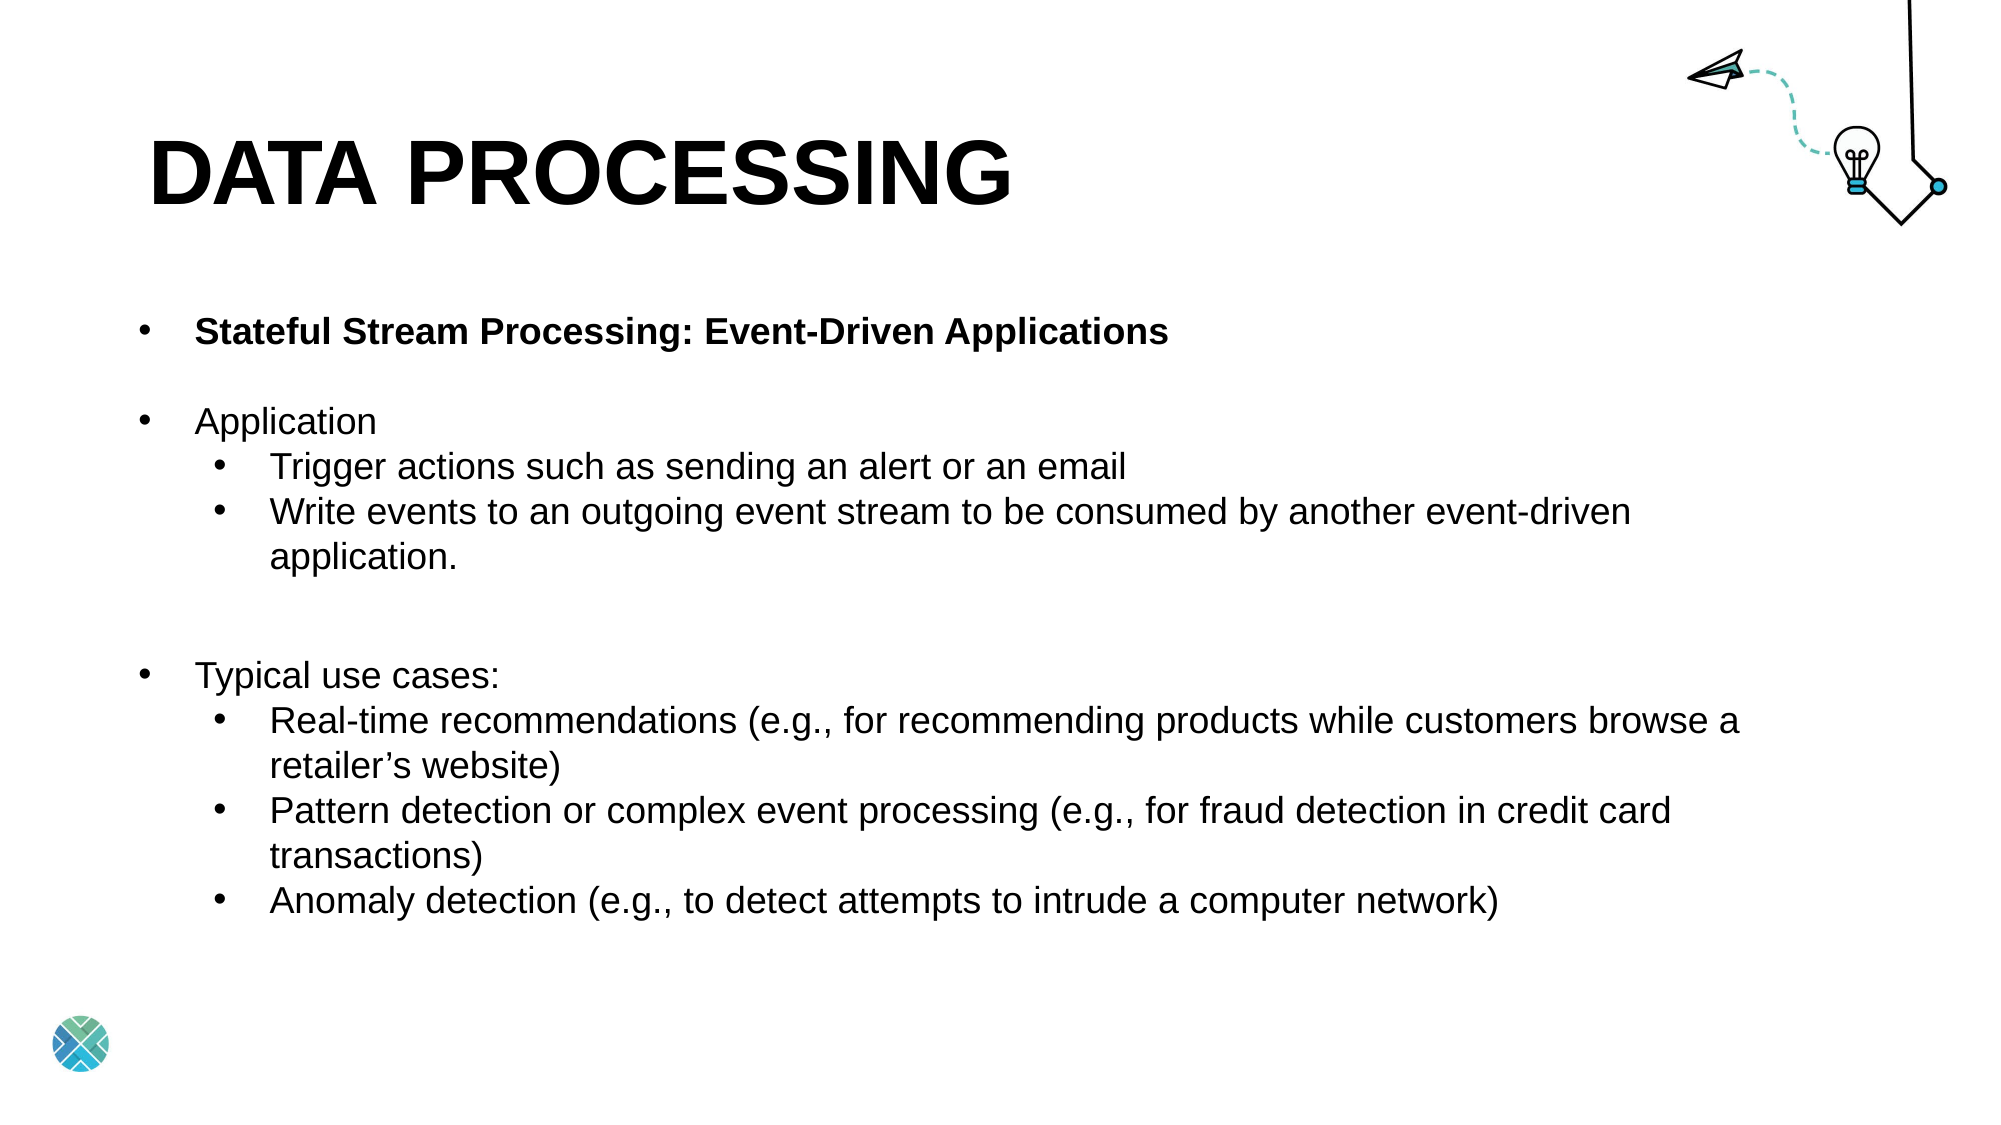

# DATA PROCESSING
Stateful Stream Processing: Event-Driven Applications

Application
Trigger actions such as sending an alert or an email
Write events to an outgoing event stream to be consumed by another event-driven application.

Typical use cases:
Real-time recommendations (e.g., for recommending products while customers browse a retailer’s website)
Pattern detection or complex event processing (e.g., for fraud detection in credit card transactions)
Anomaly detection (e.g., to detect attempts to intrude a computer network)